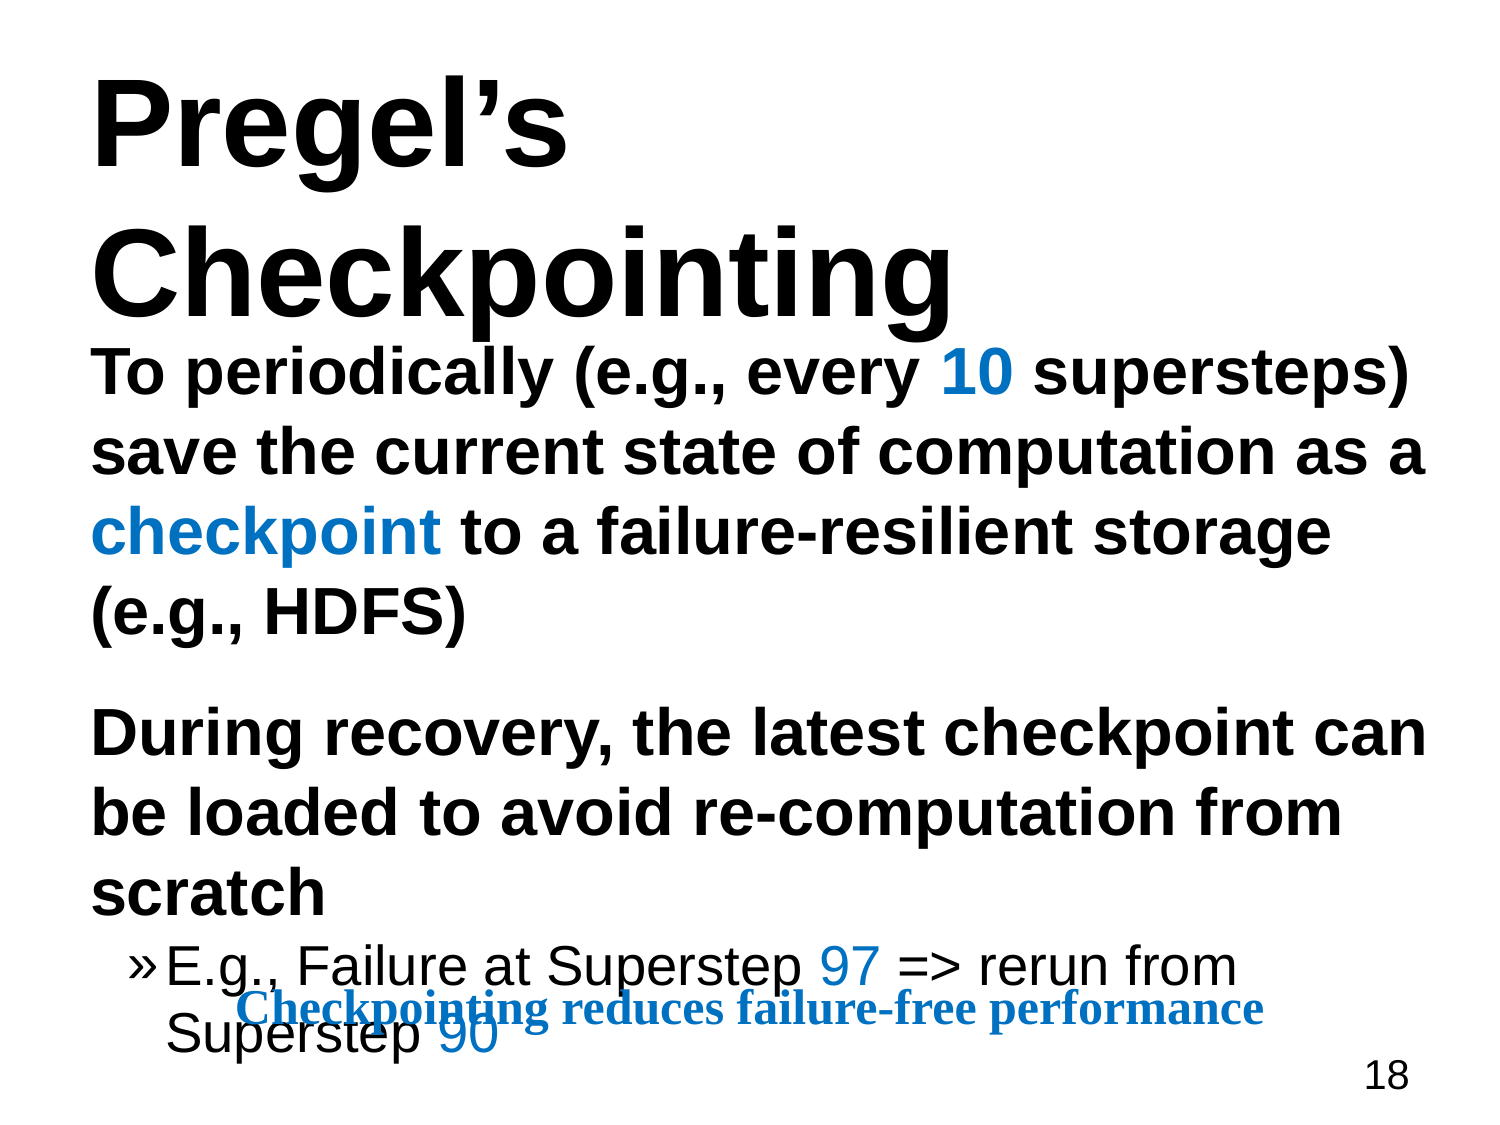

# Pregel’s Checkpointing
To periodically (e.g., every 10 supersteps) save the current state of computation as a checkpoint to a failure-resilient storage (e.g., HDFS)
During recovery, the latest checkpoint can be loaded to avoid re-computation from scratch
E.g., Failure at Superstep 97 => rerun from Superstep 90
Checkpointing reduces failure-free performance
18